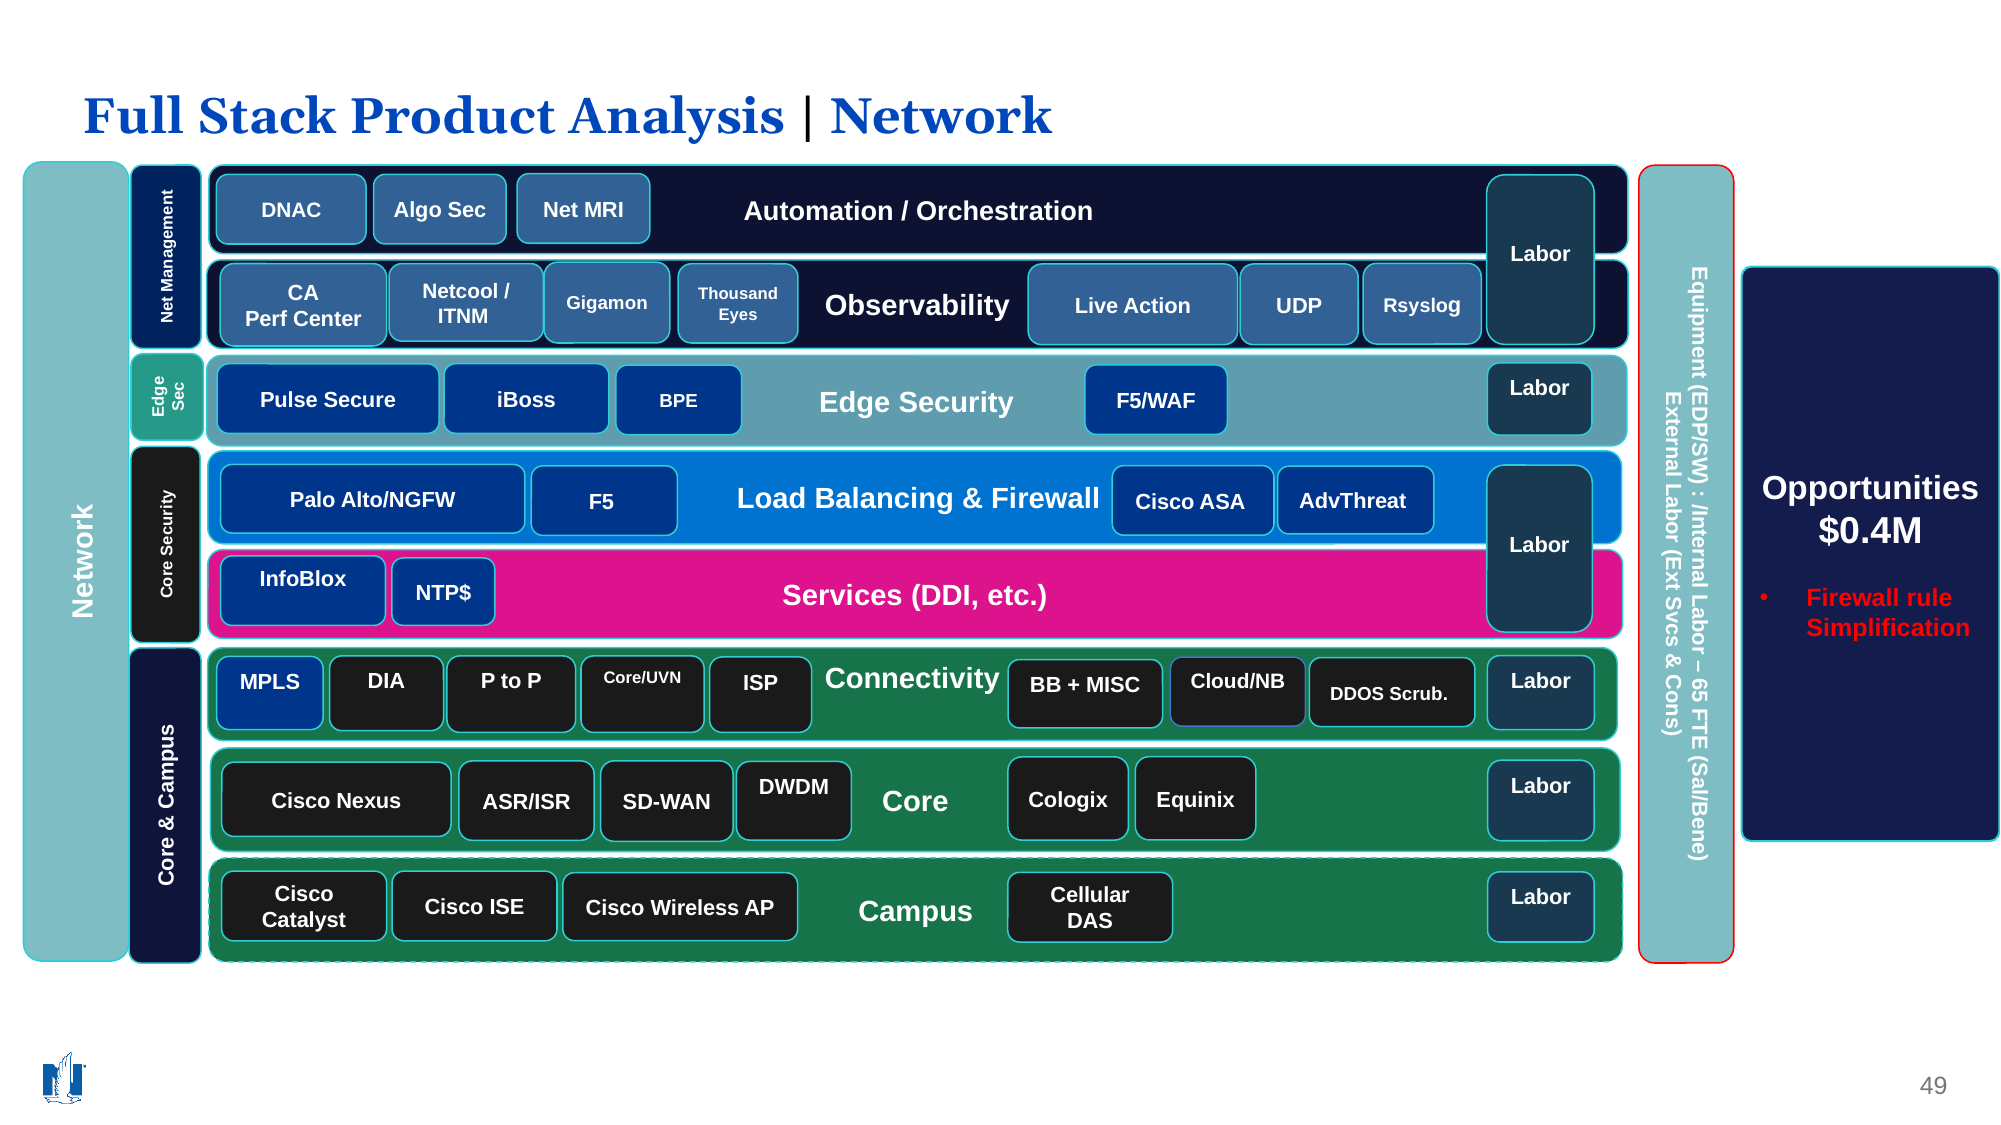

# Full Stack Product Analysis | Network
Net Management
Observability
Edge Security
Pulse Secure
F5/WAF
 Load Balancing & Firewall
Palo Alto/NGFW
F5

Network
Services (DDI, etc.)
Connectivity

DIA
MPLS
Core
Equinix
Cisco Nexus
Core & Campus
Campus
Automation / Orchestration
Net MRI
Algo Sec
DNAC

Labor
Gigamon
Rsyslog
CA
Perf Center
Netcool / ITNM
Thousand
Eyes
Live Action
UDP
Opportunities
$0.4M

Firewall rule Simplification
Edge Sec
Labor
iBoss
BPE

Labor
Cisco ASA
AdvThreat
Core Security
Equipment (EDP/SW) : /Internal Labor – 65 FTE (Sal/Bene)
External Labor (Ext Svcs & Cons)
InfoBlox

NTP$
Labor
P to P
Core/UVN
ISP
Cloud/NB
DDOS Scrub.
BB + MISC
Cologix
Labor
SD-WAN
ASR/ISR
DWDM

Cisco ISE

Cisco Catalyst
Labor

Cellular DAS
Cisco Wireless AP
49